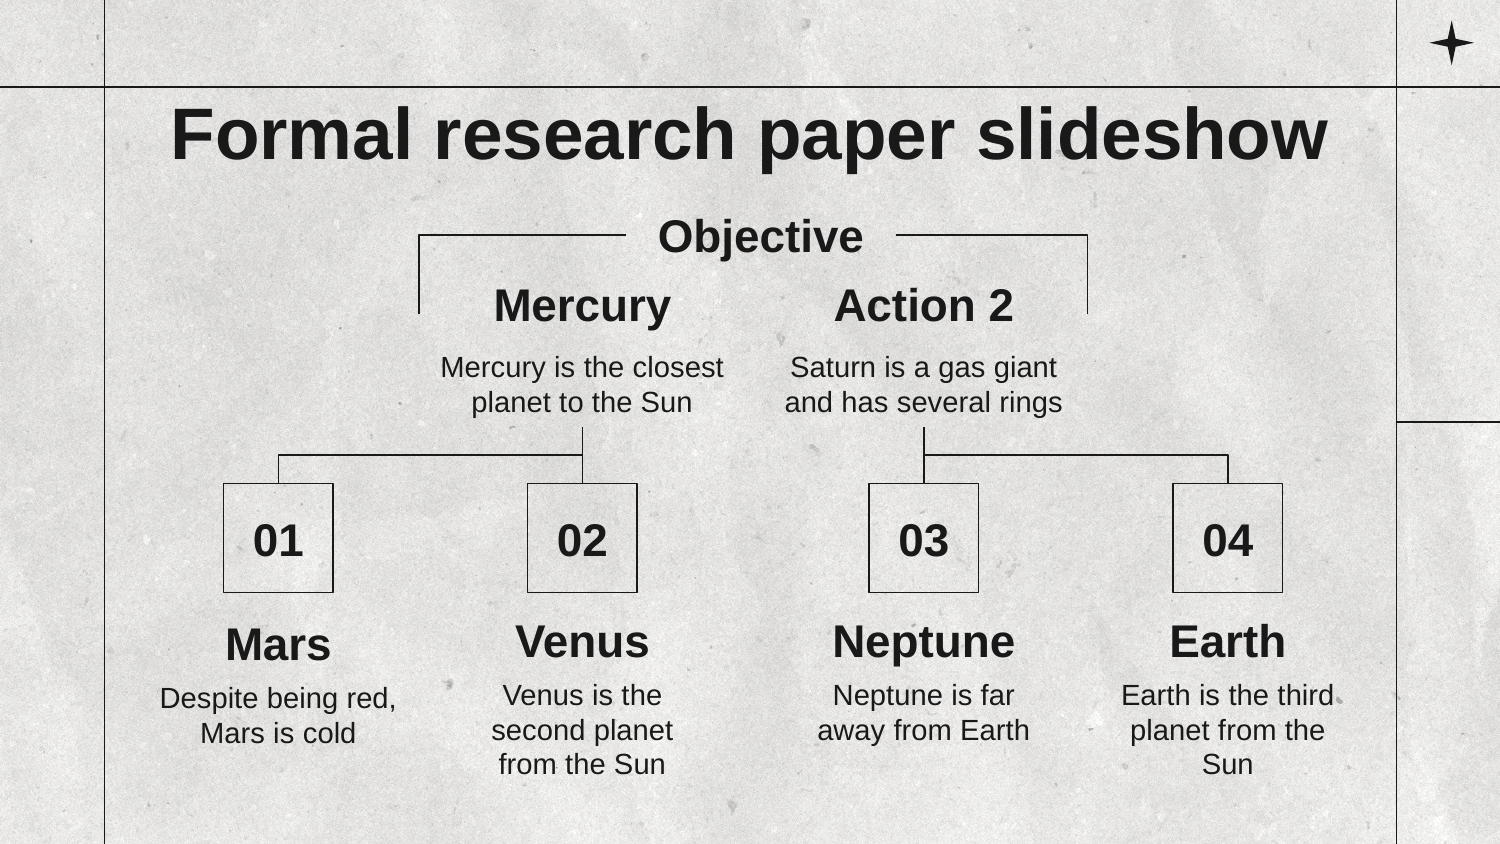

# Formal research paper slideshow
Objective
Mercury
Mercury is the closest planet to the Sun
Action 2
Saturn is a gas giant and has several rings
01
02
03
04
Venus
Venus is the second planet from the Sun
Neptune
Neptune is far away from Earth
Earth
Earth is the third planet from the Sun
Mars
Despite being red, Mars is cold